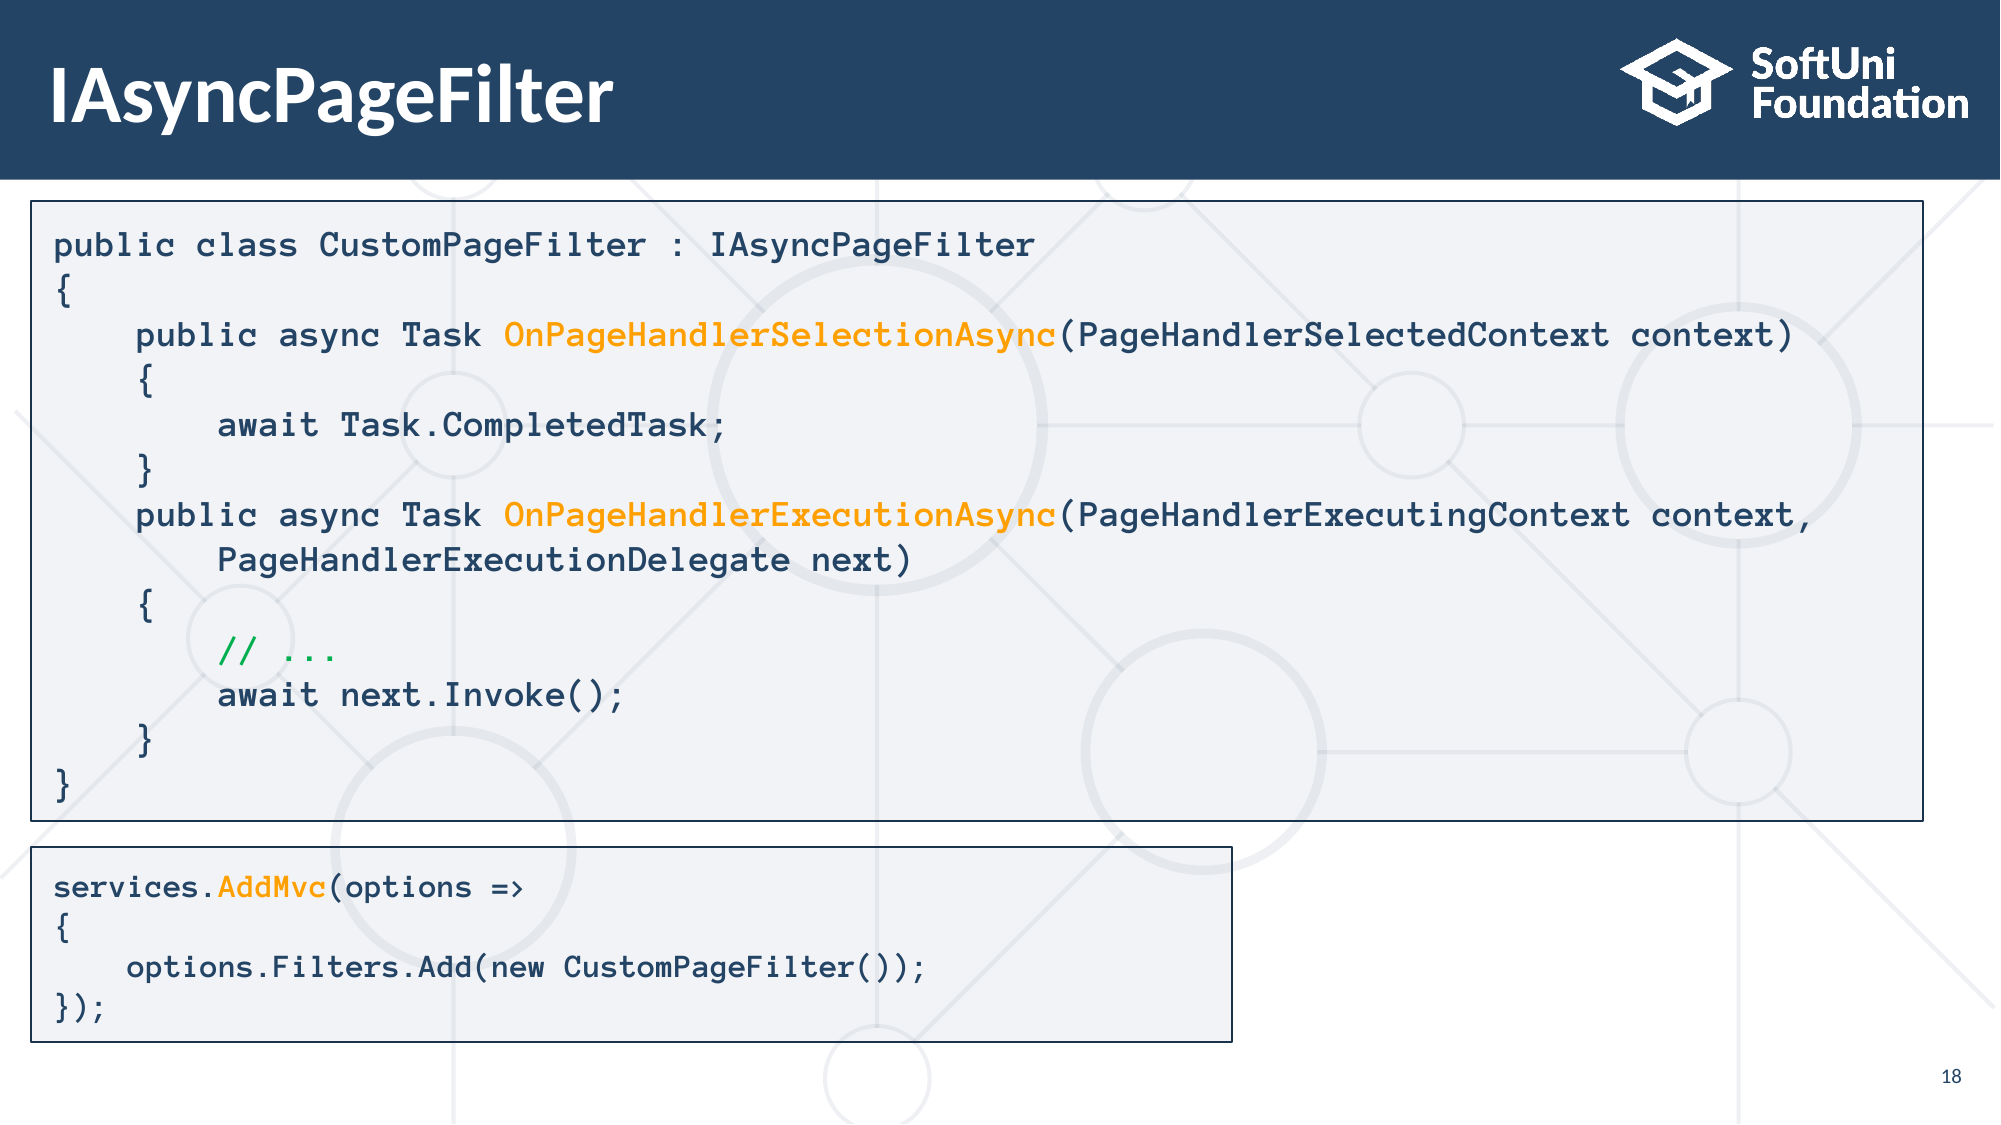

# IAsyncPageFilter
public class CustomPageFilter : IAsyncPageFilter
{
    public async Task OnPageHandlerSelectionAsync(PageHandlerSelectedContext context)
    {
        await Task.CompletedTask;
    }
    public async Task OnPageHandlerExecutionAsync(PageHandlerExecutingContext context,
        PageHandlerExecutionDelegate next)
    {
        // ...
        await next.Invoke();
    }
}
services.AddMvc(options =>
{
    options.Filters.Add(new CustomPageFilter());
});
18